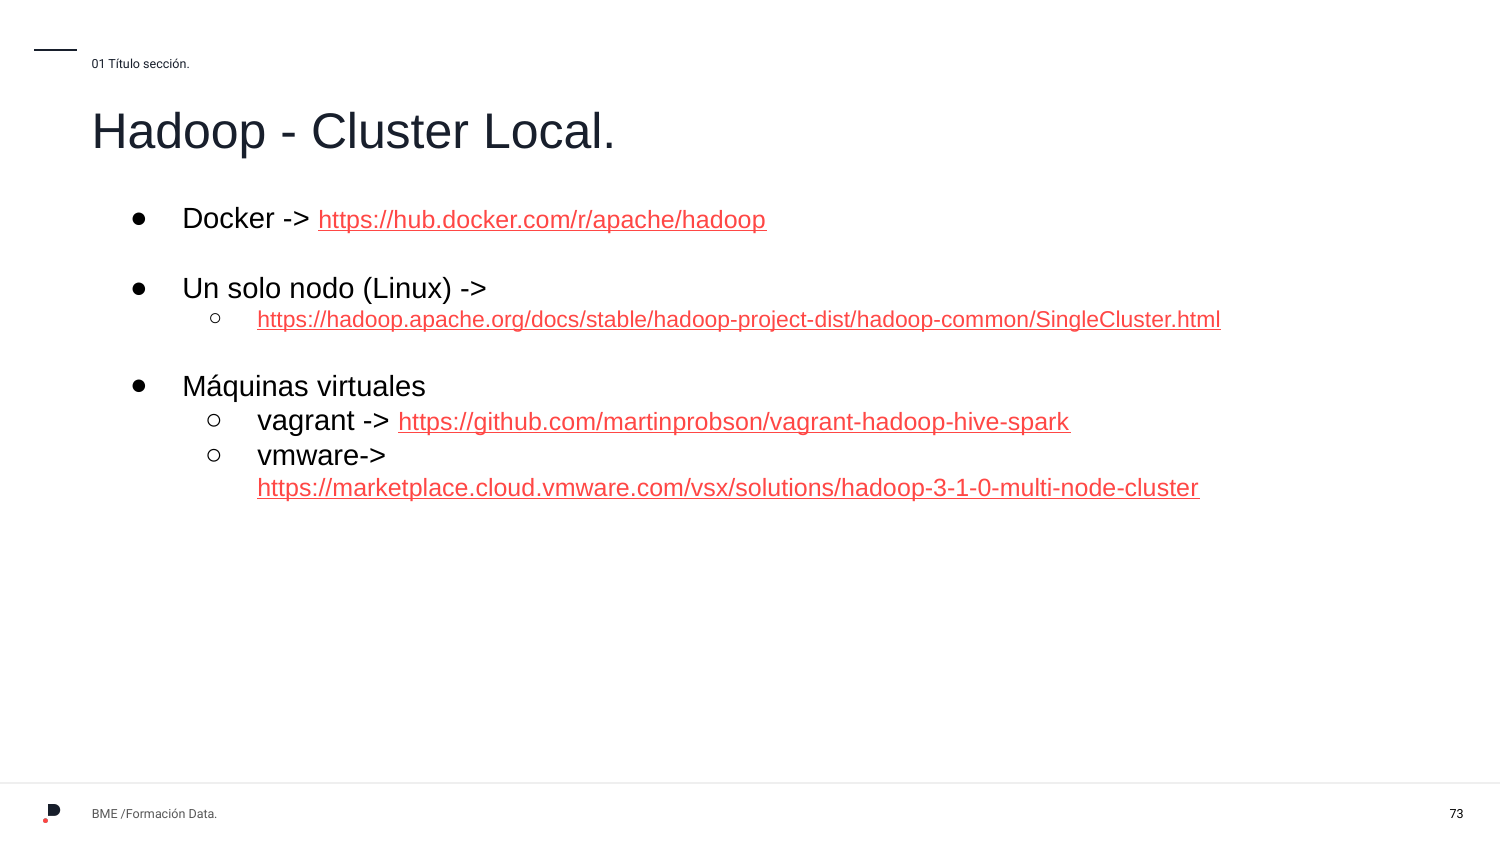

01 Título sección.
Hadoop - Cluster Local.
Docker -> https://hub.docker.com/r/apache/hadoop

Un solo nodo (Linux) ->
https://hadoop.apache.org/docs/stable/hadoop-project-dist/hadoop-common/SingleCluster.html

Máquinas virtuales
vagrant -> https://github.com/martinprobson/vagrant-hadoop-hive-spark
vmware-> https://marketplace.cloud.vmware.com/vsx/solutions/hadoop-3-1-0-multi-node-cluster